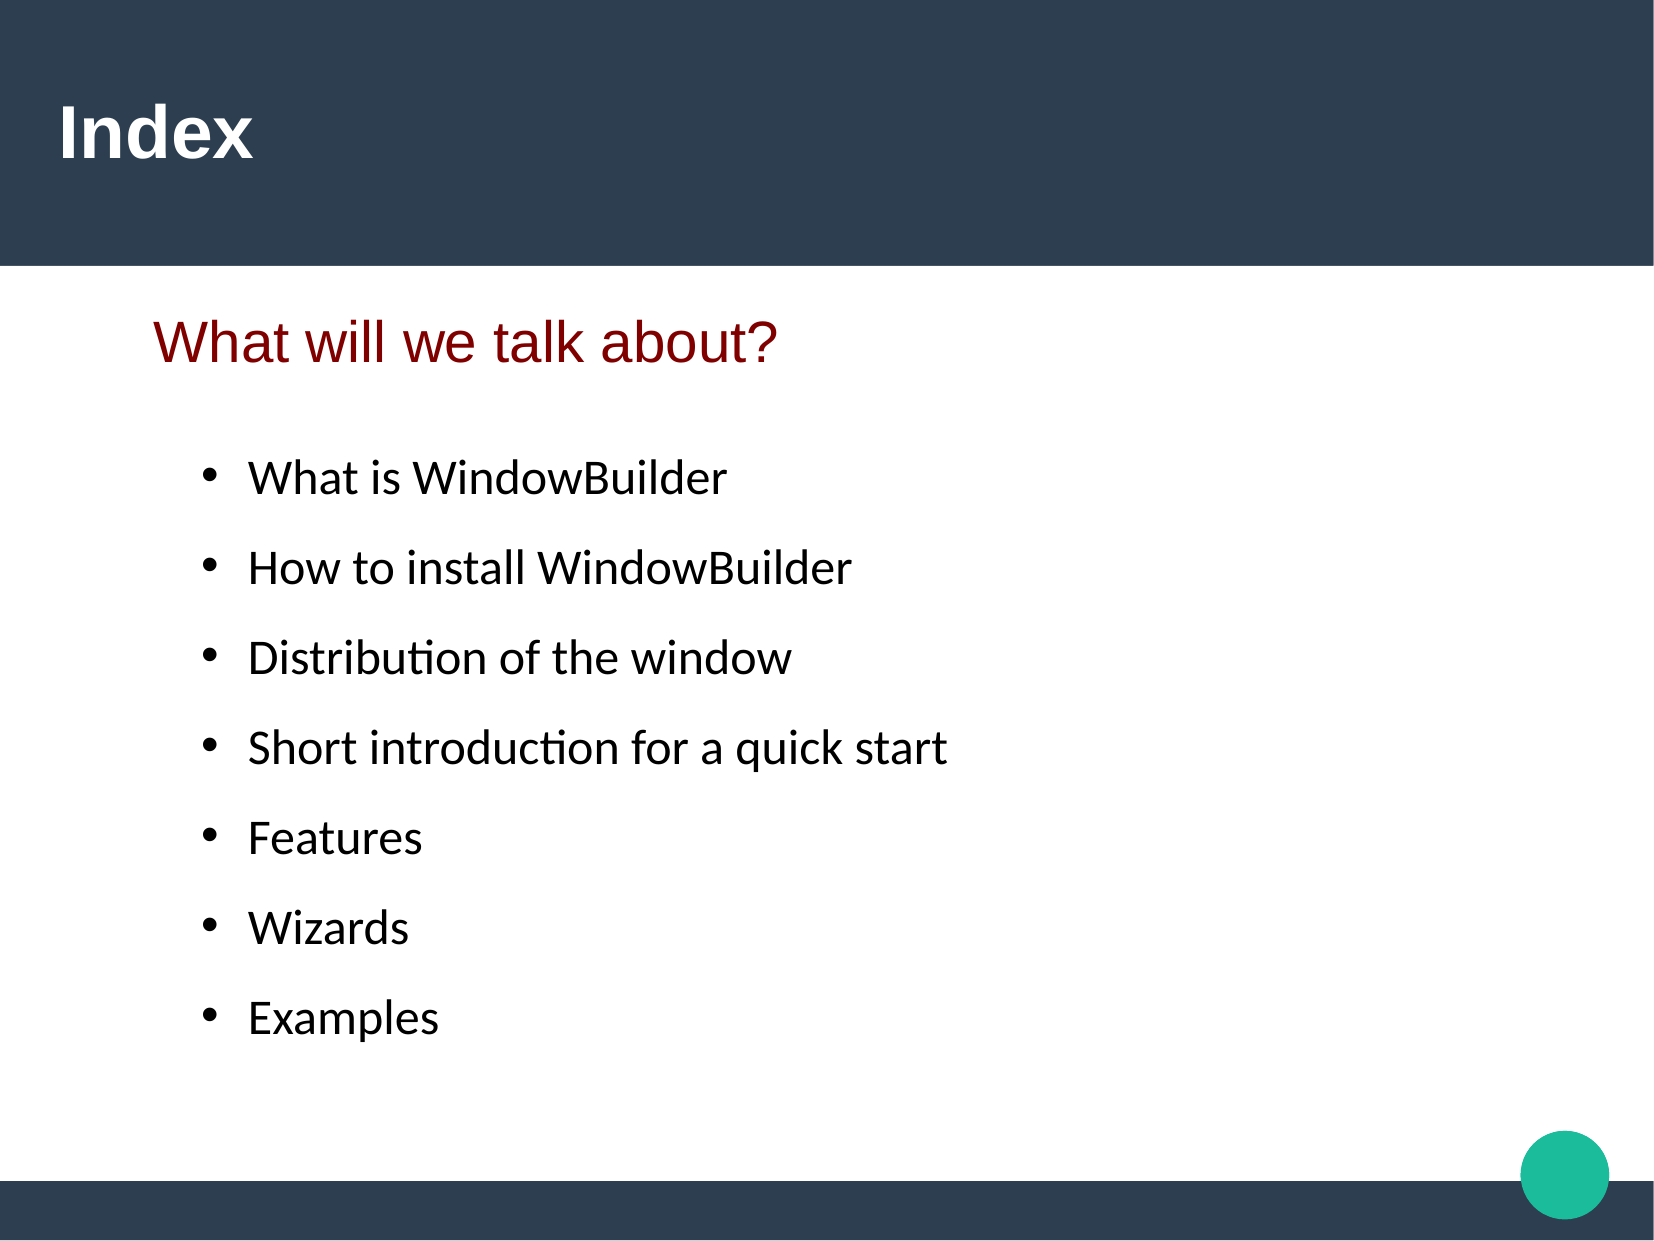

Index
What will we talk about?
What is WindowBuilder
How to install WindowBuilder
Distribution of the window
Short introduction for a quick start
Features
Wizards
Examples